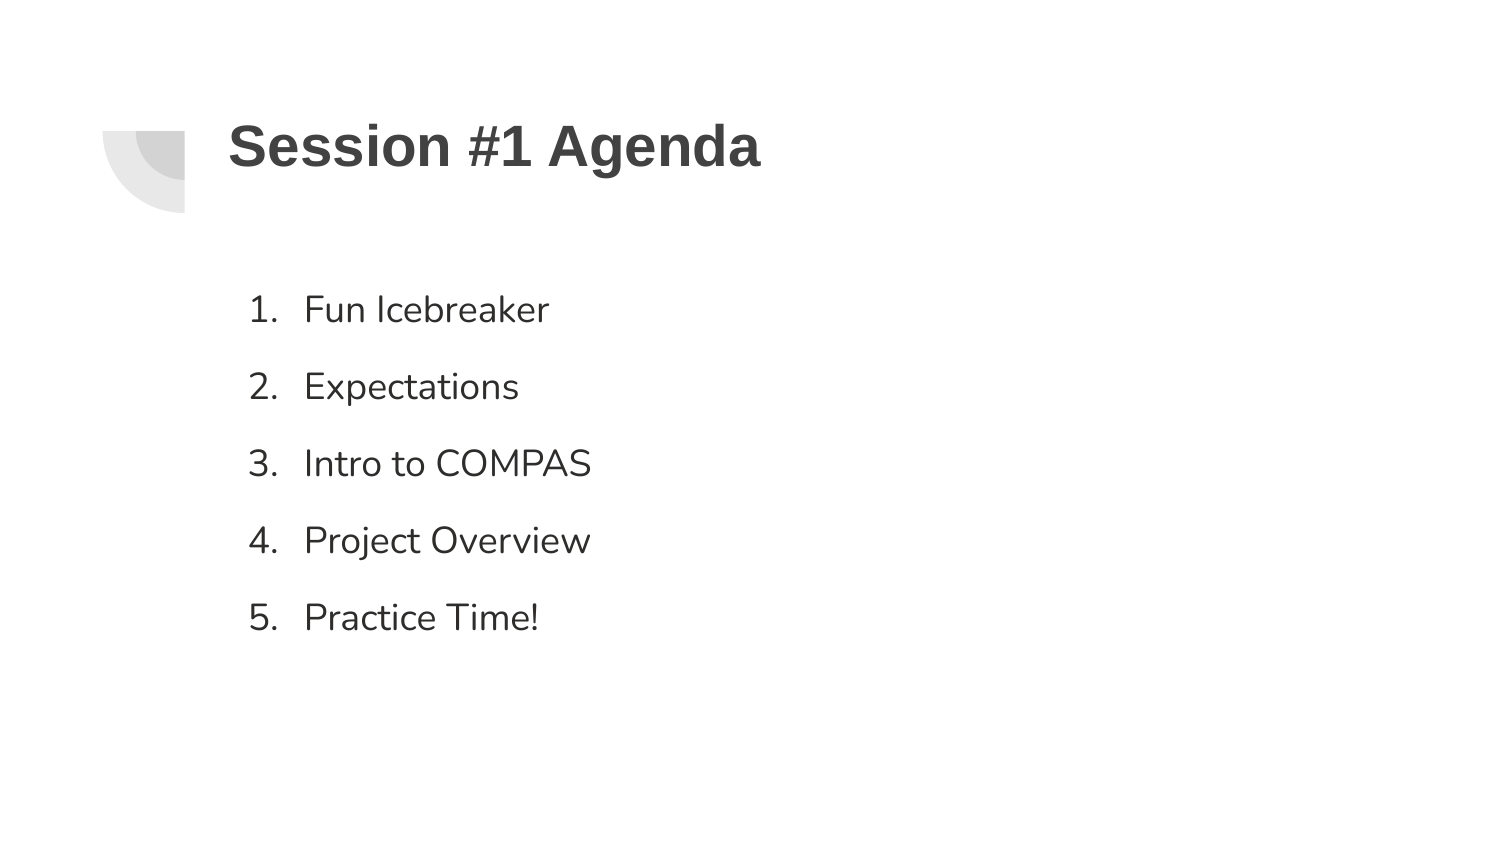

# Session #1 Agenda
Fun Icebreaker
Expectations
Intro to COMPAS
Project Overview
Practice Time!